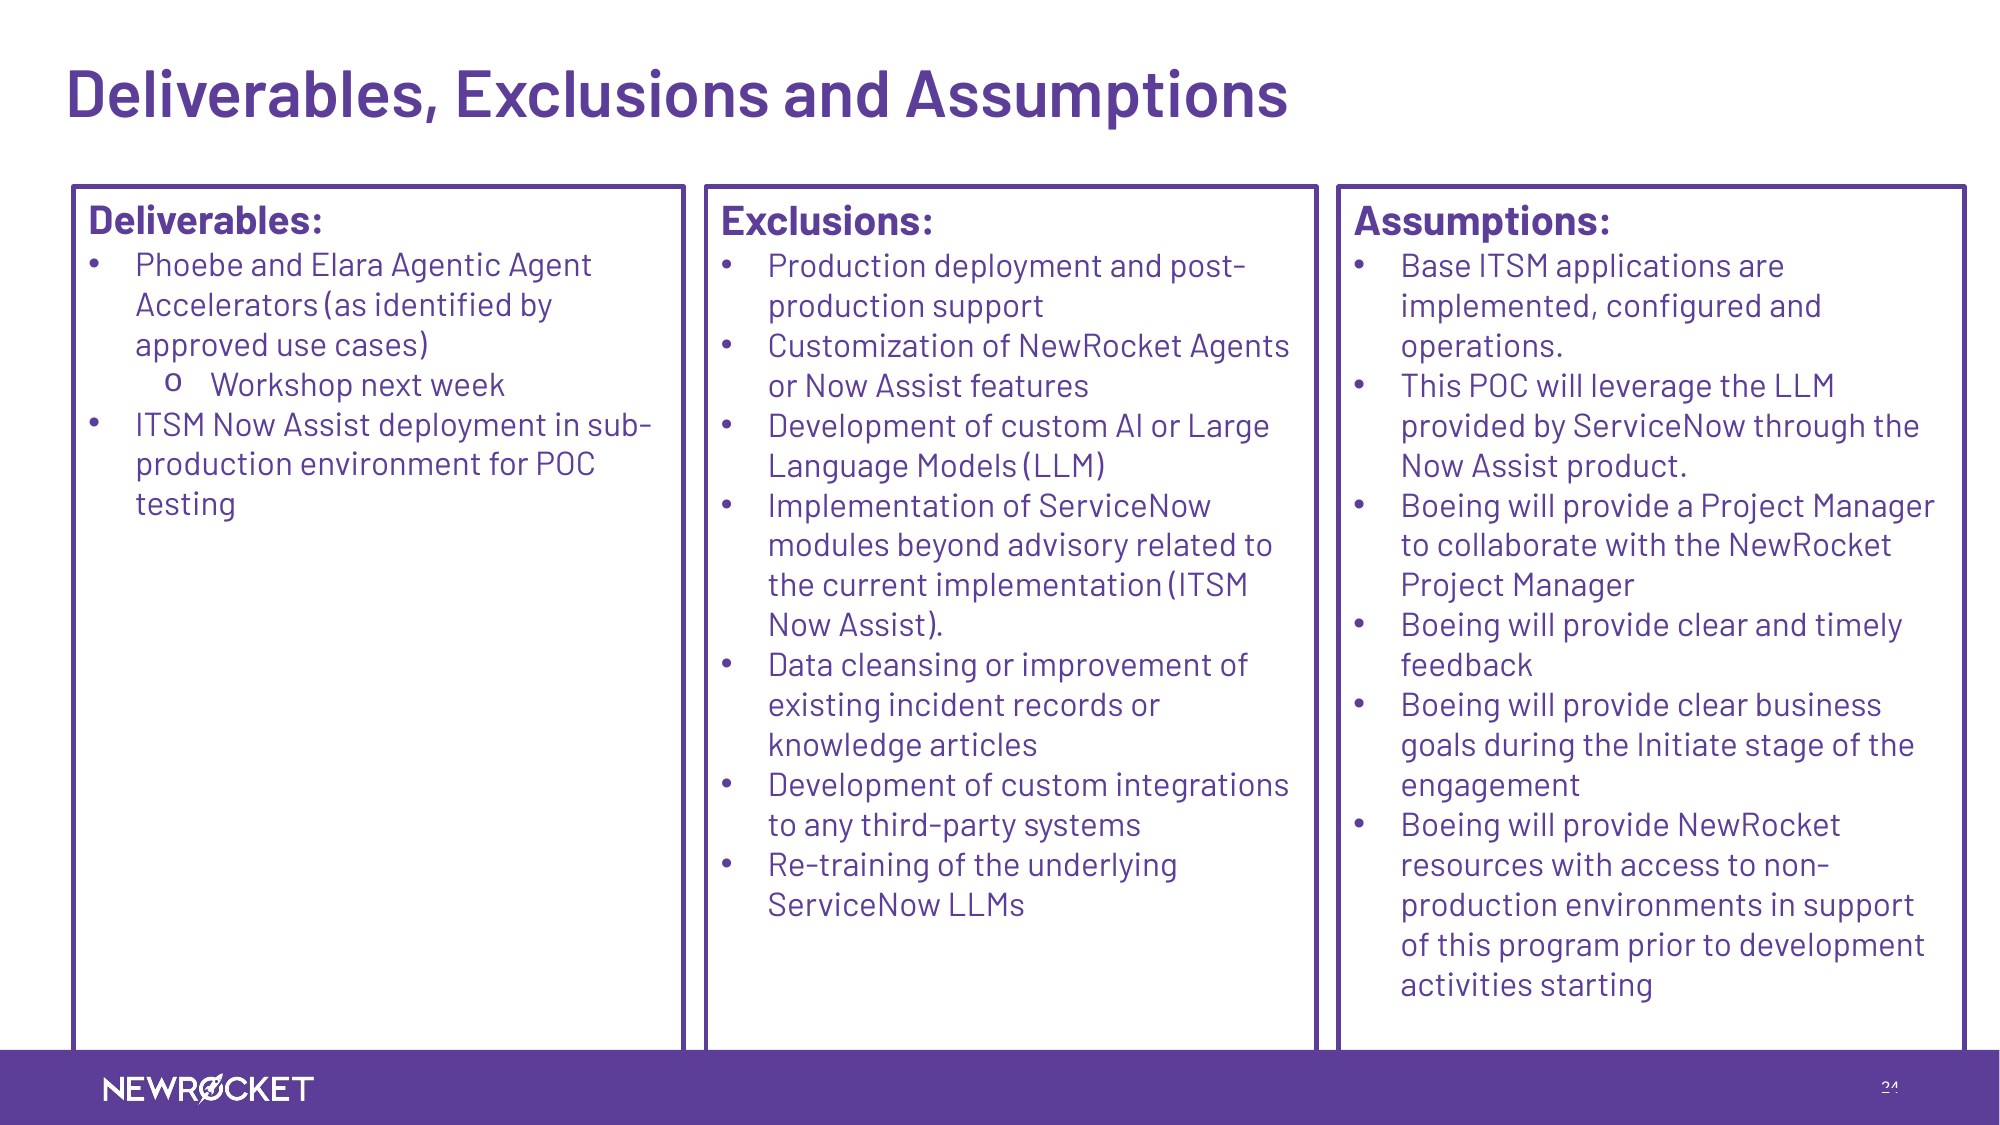

Deliverables, Exclusions and Assumptions
Deliverables:
Phoebe and Elara Agentic Agent Accelerators (as identified by approved use cases)
Workshop next week
ITSM Now Assist deployment in sub-production environment for POC testing

Exclusions:
Production deployment and post-production support
Customization of NewRocket Agents or Now Assist features
Development of custom AI or Large Language Models (LLM)
Implementation of ServiceNow modules beyond advisory related to the current implementation (ITSM Now Assist).
Data cleansing or improvement of existing incident records or knowledge articles
Development of custom integrations to any third-party systems
Re-training of the underlying ServiceNow LLMs

Assumptions:
Base ITSM applications are implemented, configured and operations.
This POC will leverage the LLM provided by ServiceNow through the Now Assist product.
Boeing will provide a Project Manager to collaborate with the NewRocket Project Manager
Boeing will provide clear and timely feedback
Boeing will provide clear business goals during the Initiate stage of the engagement
Boeing will provide NewRocket resources with access to non-production environments in support of this program prior to development activities starting